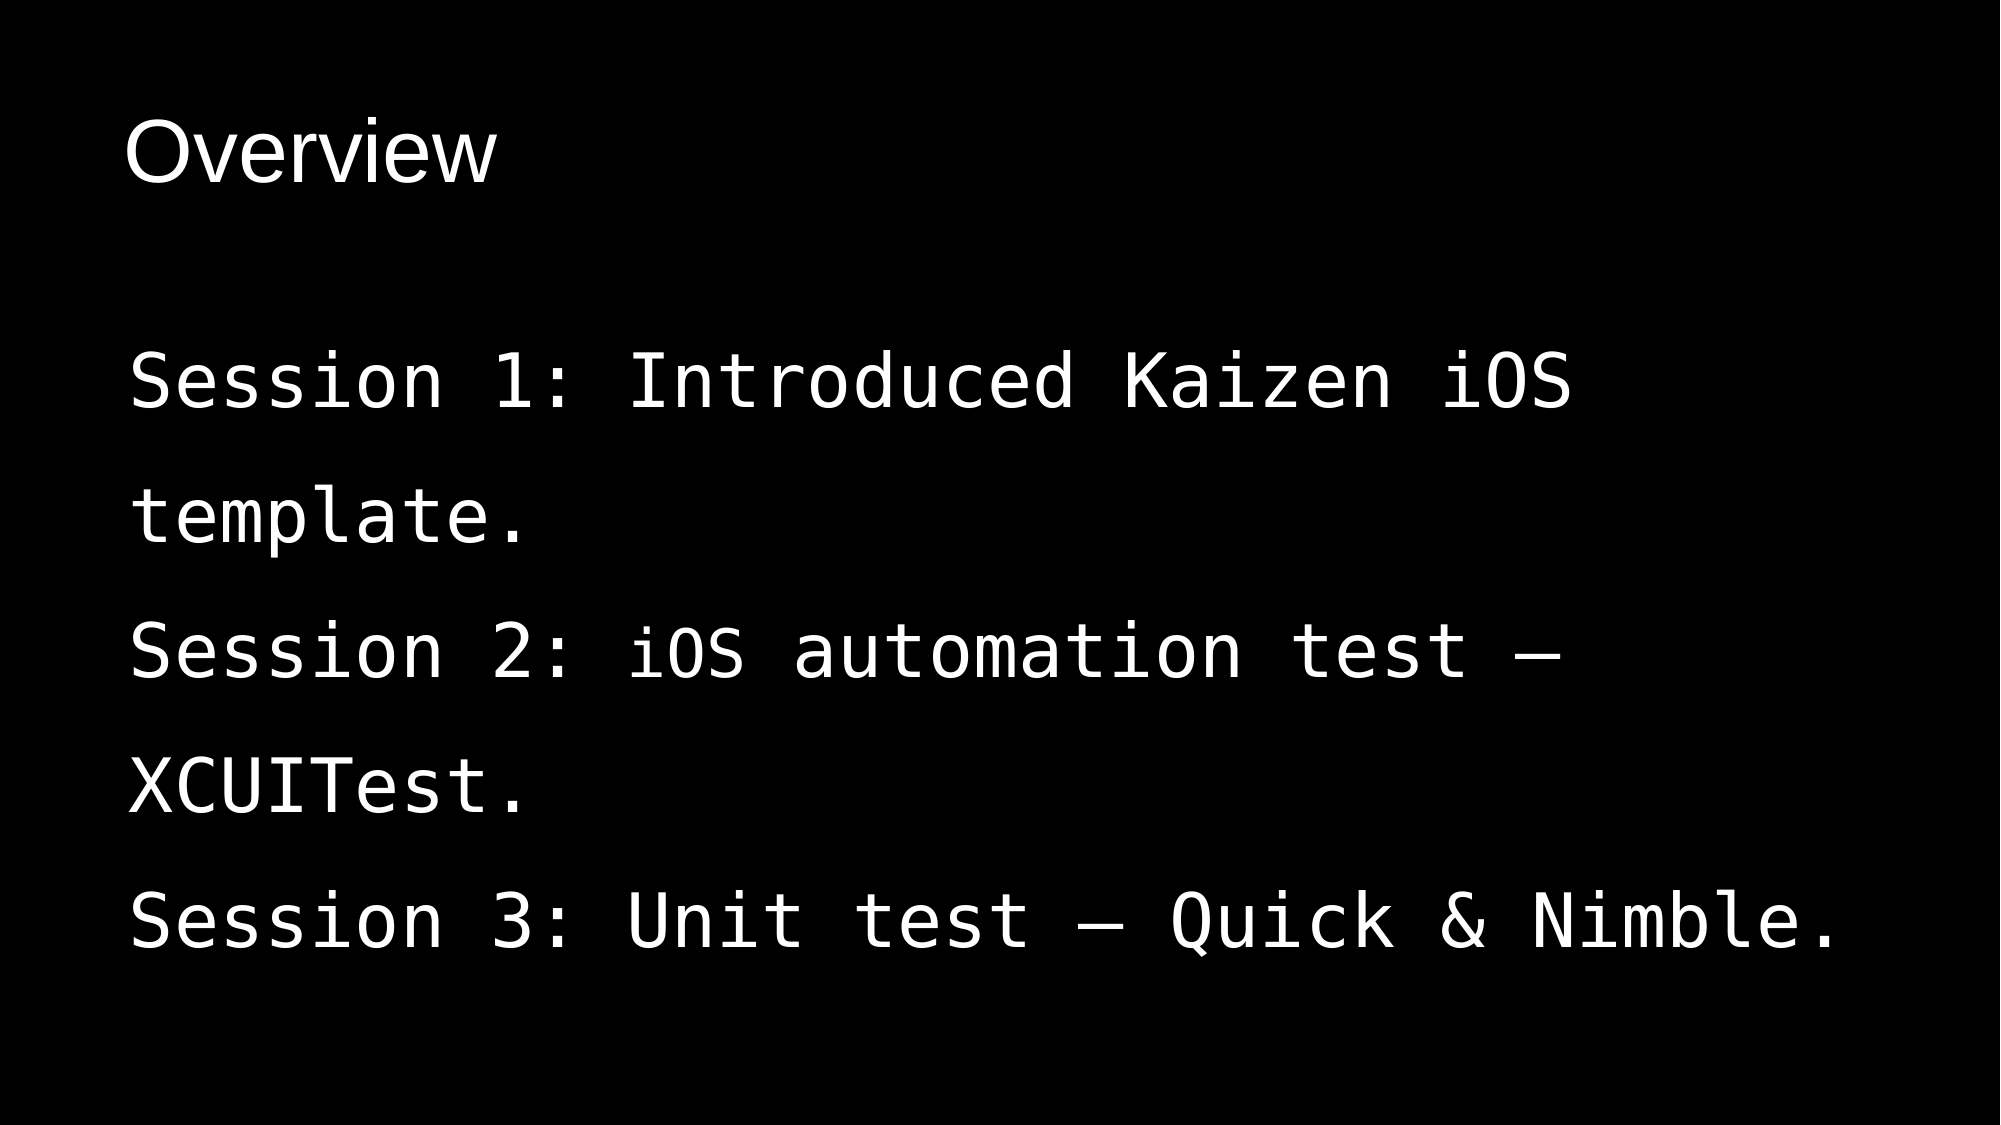

# Overview
Session 1: Introduced Kaizen iOS template.
Session 2: iOS automation test – XCUITest.
Session 3: Unit test – Quick & Nimble.